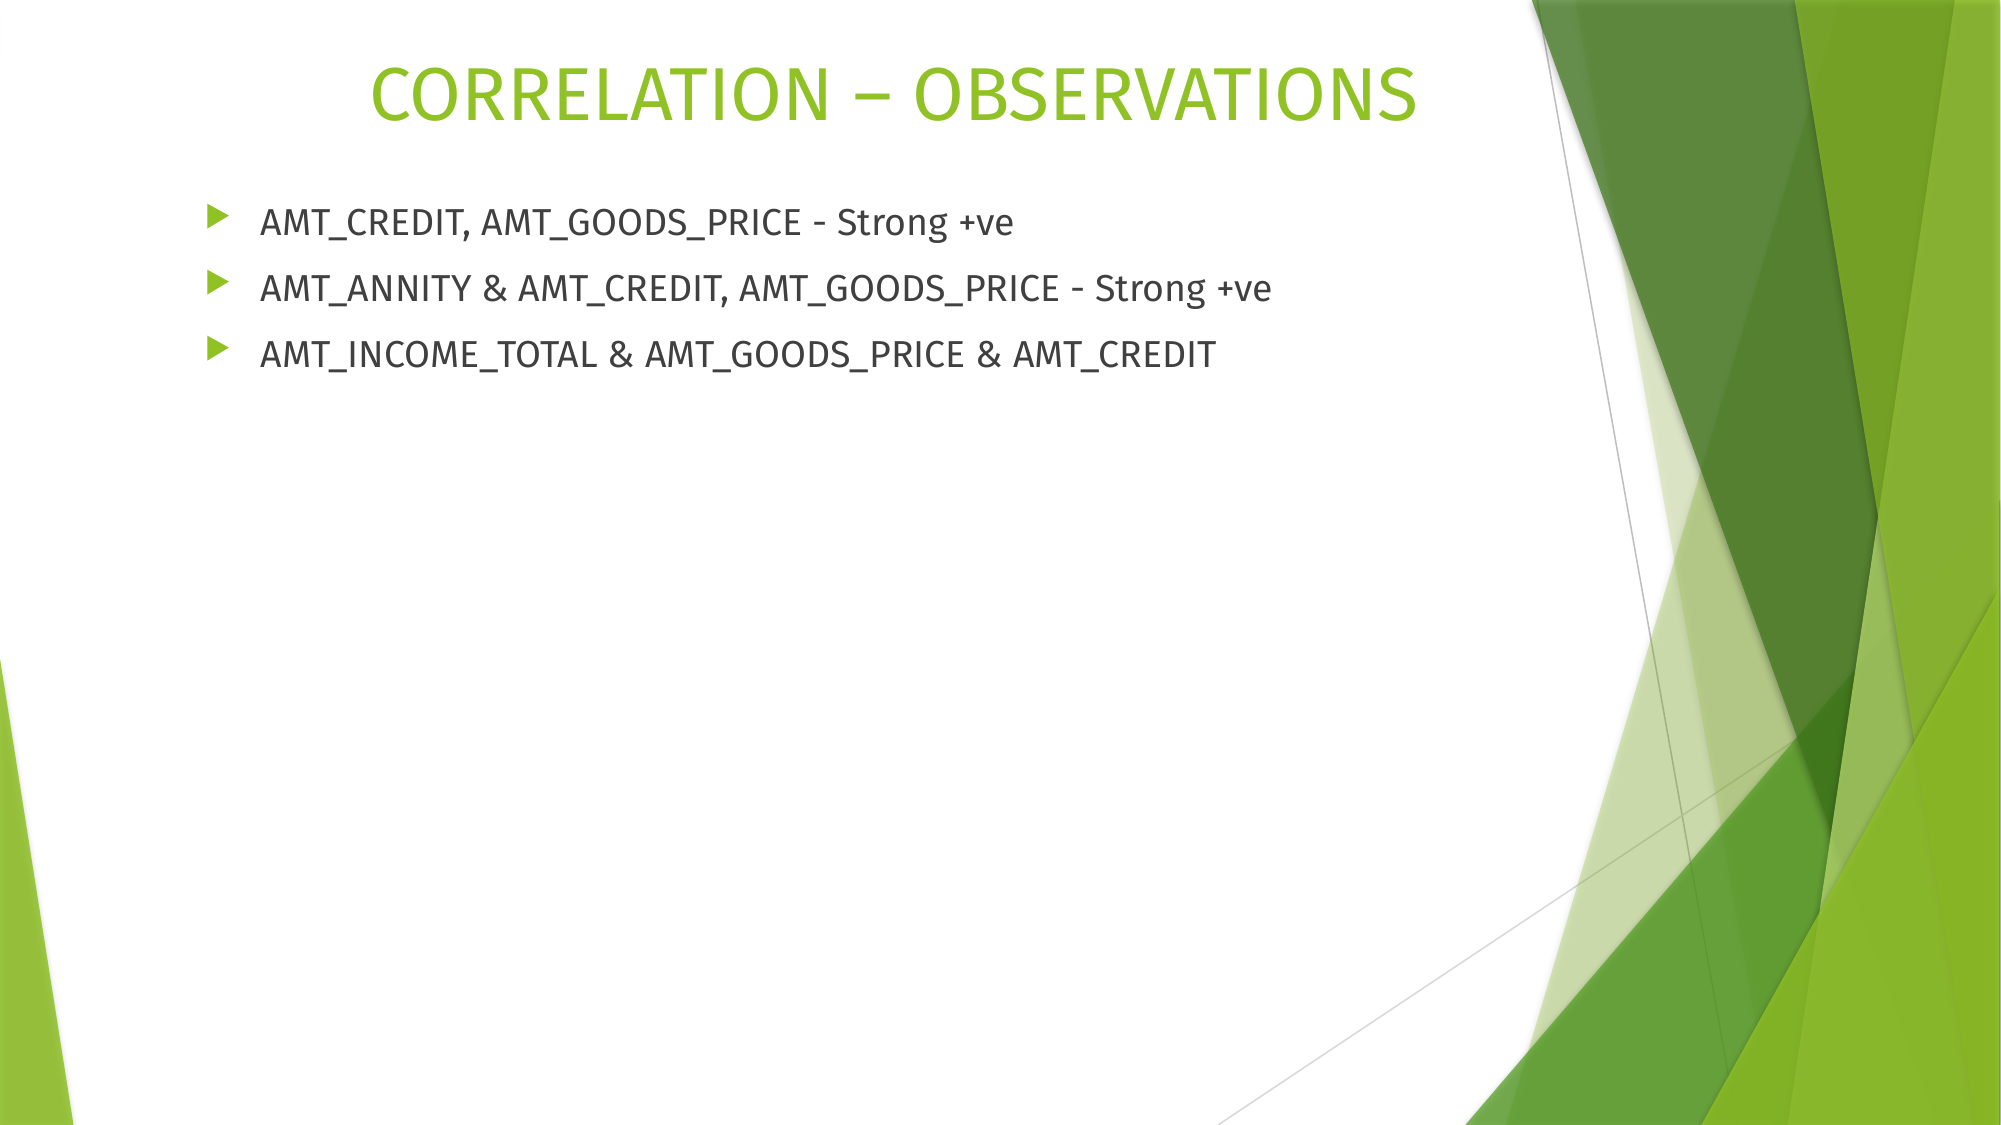

# CORRELATION – OBSERVATIONS

AMT_CREDIT, AMT_GOODS_PRICE - Strong +ve
AMT_ANNITY & AMT_CREDIT, AMT_GOODS_PRICE - Strong +ve
AMT_INCOME_TOTAL & AMT_GOODS_PRICE & AMT_CREDIT